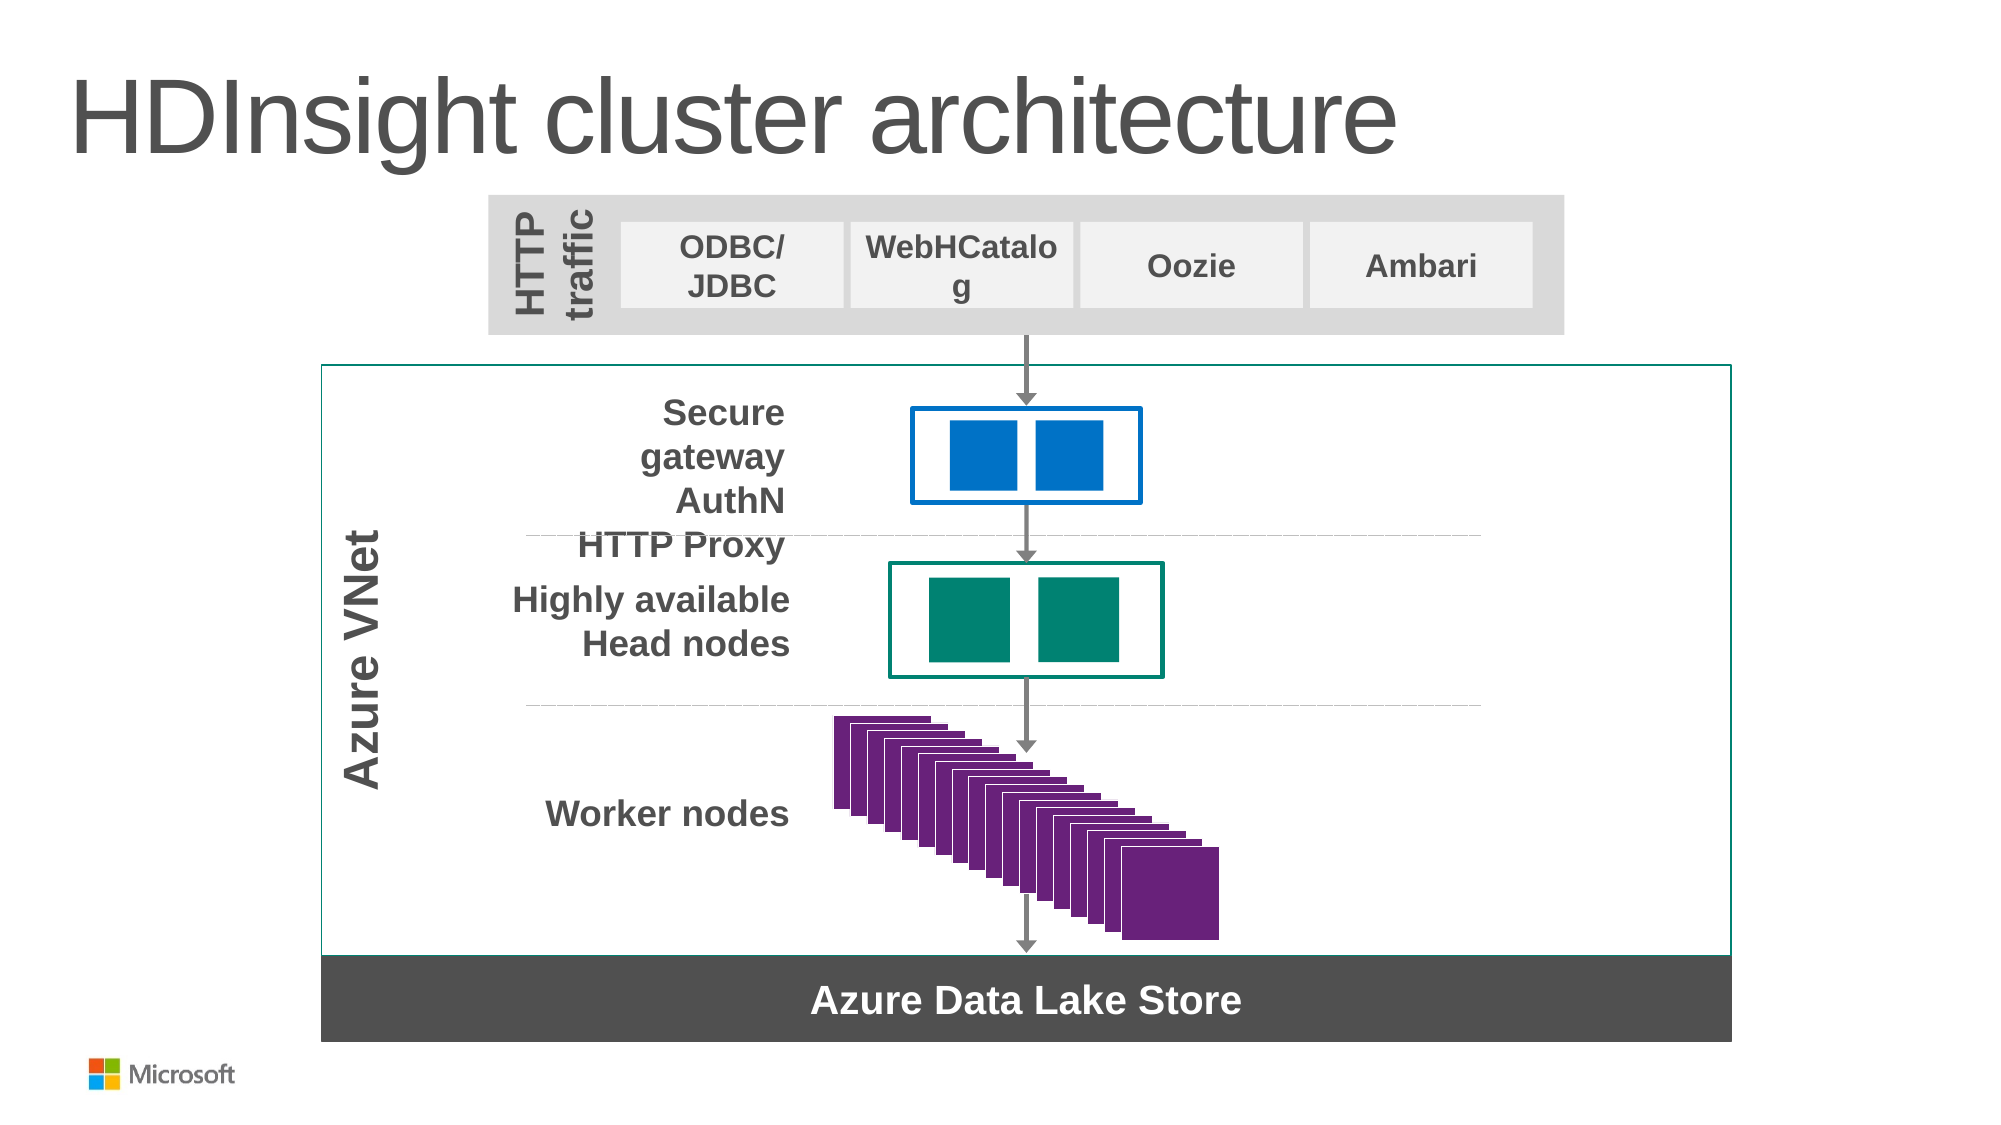

# HDInsight cluster architecture
HTTP traffic
ODBC/JDBC
WebHCatalog
Oozie
Ambari
Azure Data Lake Store

Azure VNet
Secure gateway
AuthN
HTTP Proxy

Highly available
Head nodes

 x
Worker nodes